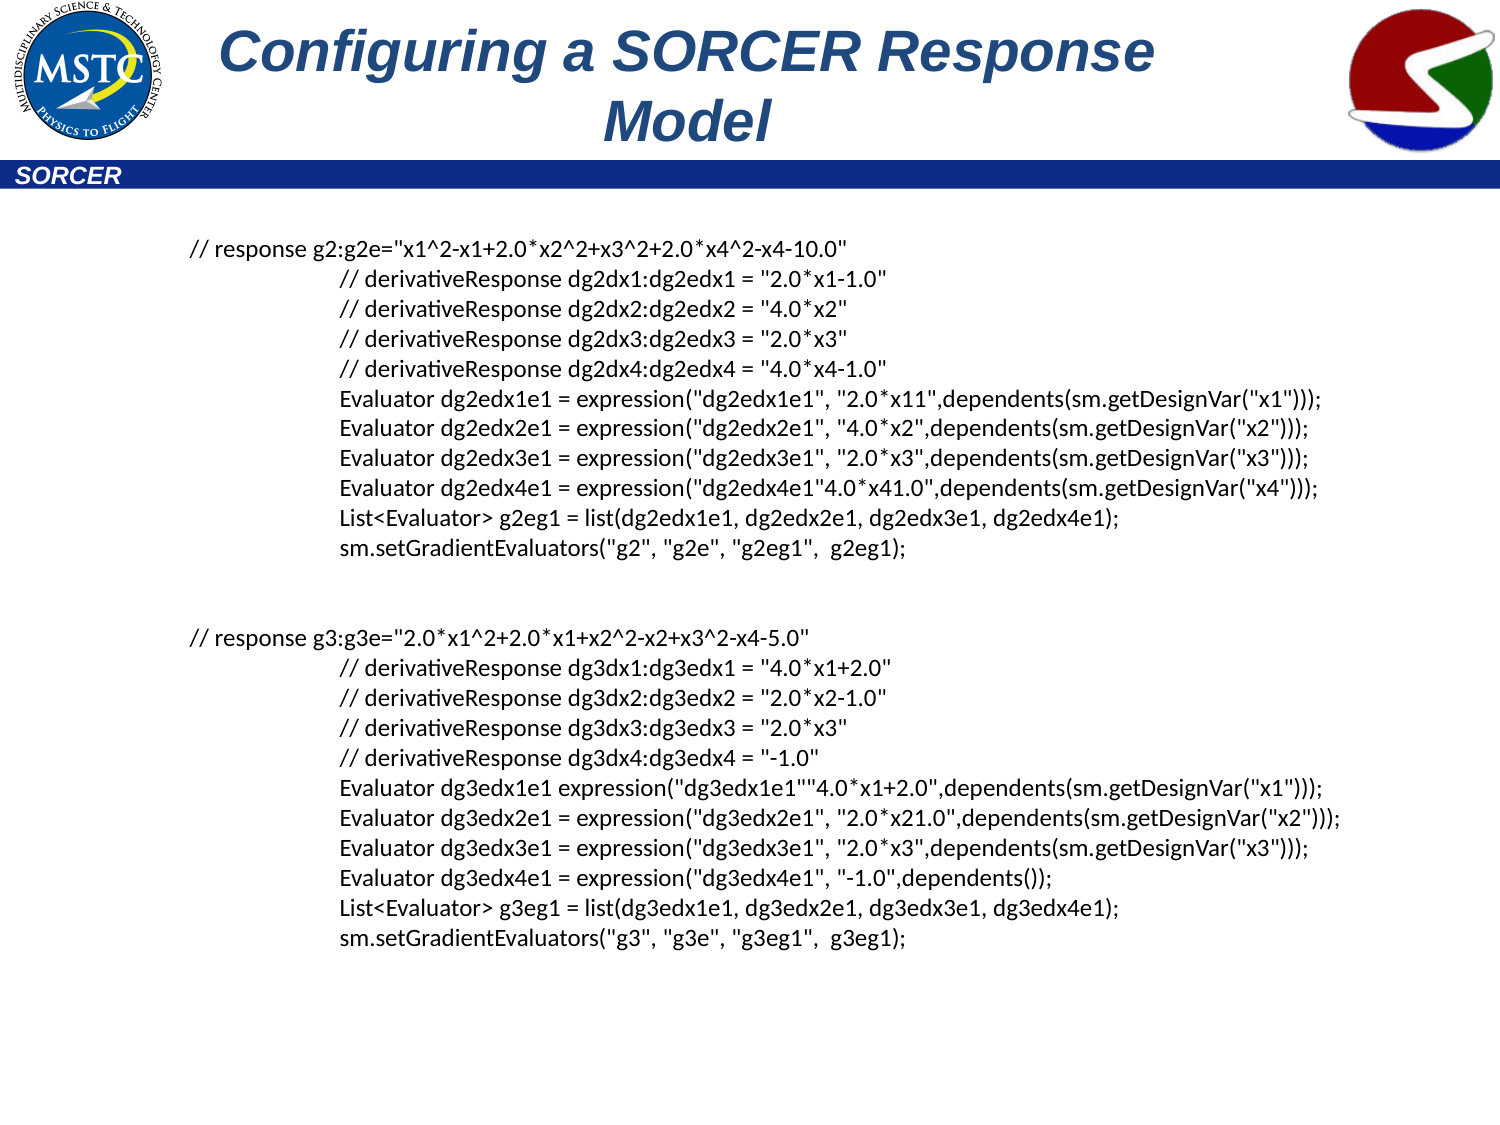

# Configuring a SORCER Response Model
	// response g2:g2e="x1^2-x1+2.0*x2^2+x3^2+2.0*x4^2-x4-10.0"
		// derivativeResponse dg2dx1:dg2edx1 = "2.0*x1-1.0"
		// derivativeResponse dg2dx2:dg2edx2 = "4.0*x2"
		// derivativeResponse dg2dx3:dg2edx3 = "2.0*x3"
		// derivativeResponse dg2dx4:dg2edx4 = "4.0*x4-1.0"
		Evaluator dg2edx1e1 = expression("dg2edx1e1", "2.0*x11",dependents(sm.getDesignVar("x1")));
		Evaluator dg2edx2e1 = expression("dg2edx2e1", "4.0*x2",dependents(sm.getDesignVar("x2")));
		Evaluator dg2edx3e1 = expression("dg2edx3e1", "2.0*x3",dependents(sm.getDesignVar("x3")));
		Evaluator dg2edx4e1 = expression("dg2edx4e1"4.0*x41.0",dependents(sm.getDesignVar("x4")));
		List<Evaluator> g2eg1 = list(dg2edx1e1, dg2edx2e1, dg2edx3e1, dg2edx4e1);
		sm.setGradientEvaluators("g2", "g2e", "g2eg1",  g2eg1);

	// response g3:g3e="2.0*x1^2+2.0*x1+x2^2-x2+x3^2-x4-5.0"
		// derivativeResponse dg3dx1:dg3edx1 = "4.0*x1+2.0"
		// derivativeResponse dg3dx2:dg3edx2 = "2.0*x2-1.0"
		// derivativeResponse dg3dx3:dg3edx3 = "2.0*x3"
		// derivativeResponse dg3dx4:dg3edx4 = "-1.0"
		Evaluator dg3edx1e1 expression("dg3edx1e1""4.0*x1+2.0",dependents(sm.getDesignVar("x1")));
		Evaluator dg3edx2e1 = expression("dg3edx2e1", "2.0*x21.0",dependents(sm.getDesignVar("x2")));
		Evaluator dg3edx3e1 = expression("dg3edx3e1", "2.0*x3",dependents(sm.getDesignVar("x3")));
		Evaluator dg3edx4e1 = expression("dg3edx4e1", "-1.0",dependents());
		List<Evaluator> g3eg1 = list(dg3edx1e1, dg3edx2e1, dg3edx3e1, dg3edx4e1);
		sm.setGradientEvaluators("g3", "g3e", "g3eg1",  g3eg1);